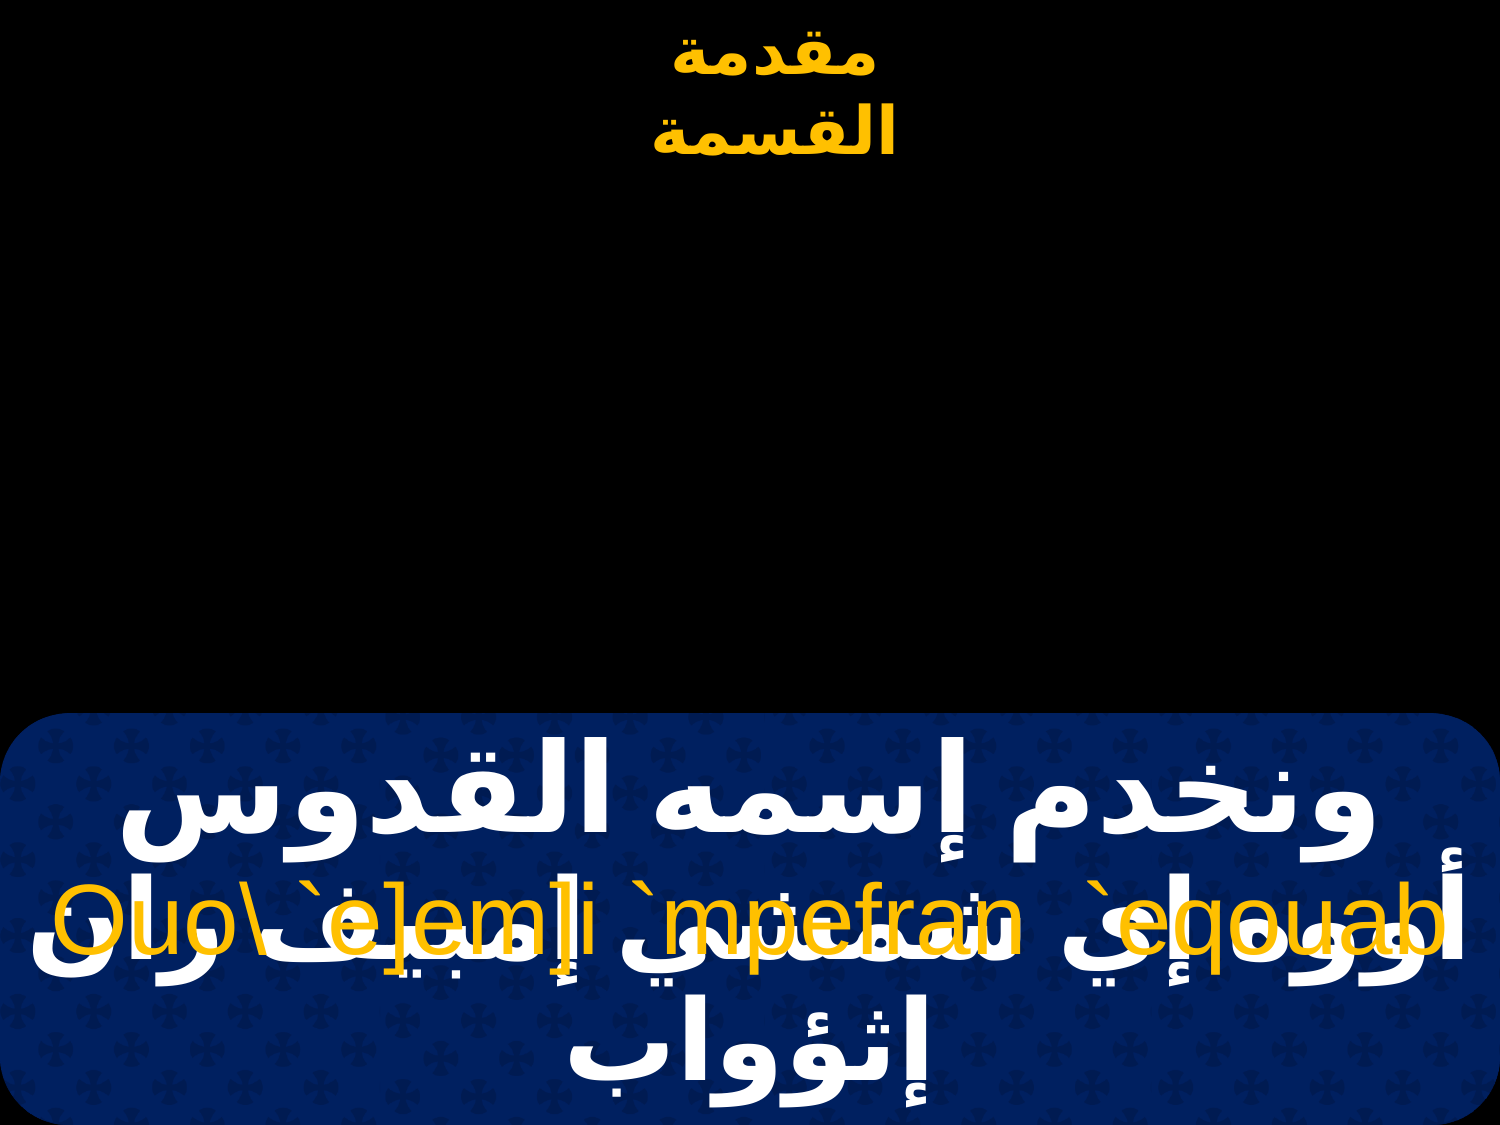

# ونخدم إسمه القدوس
Ouo\ `e]em]i `mpefran  `eqouab
أووه إي شمشي إمبيف ران إثؤواب